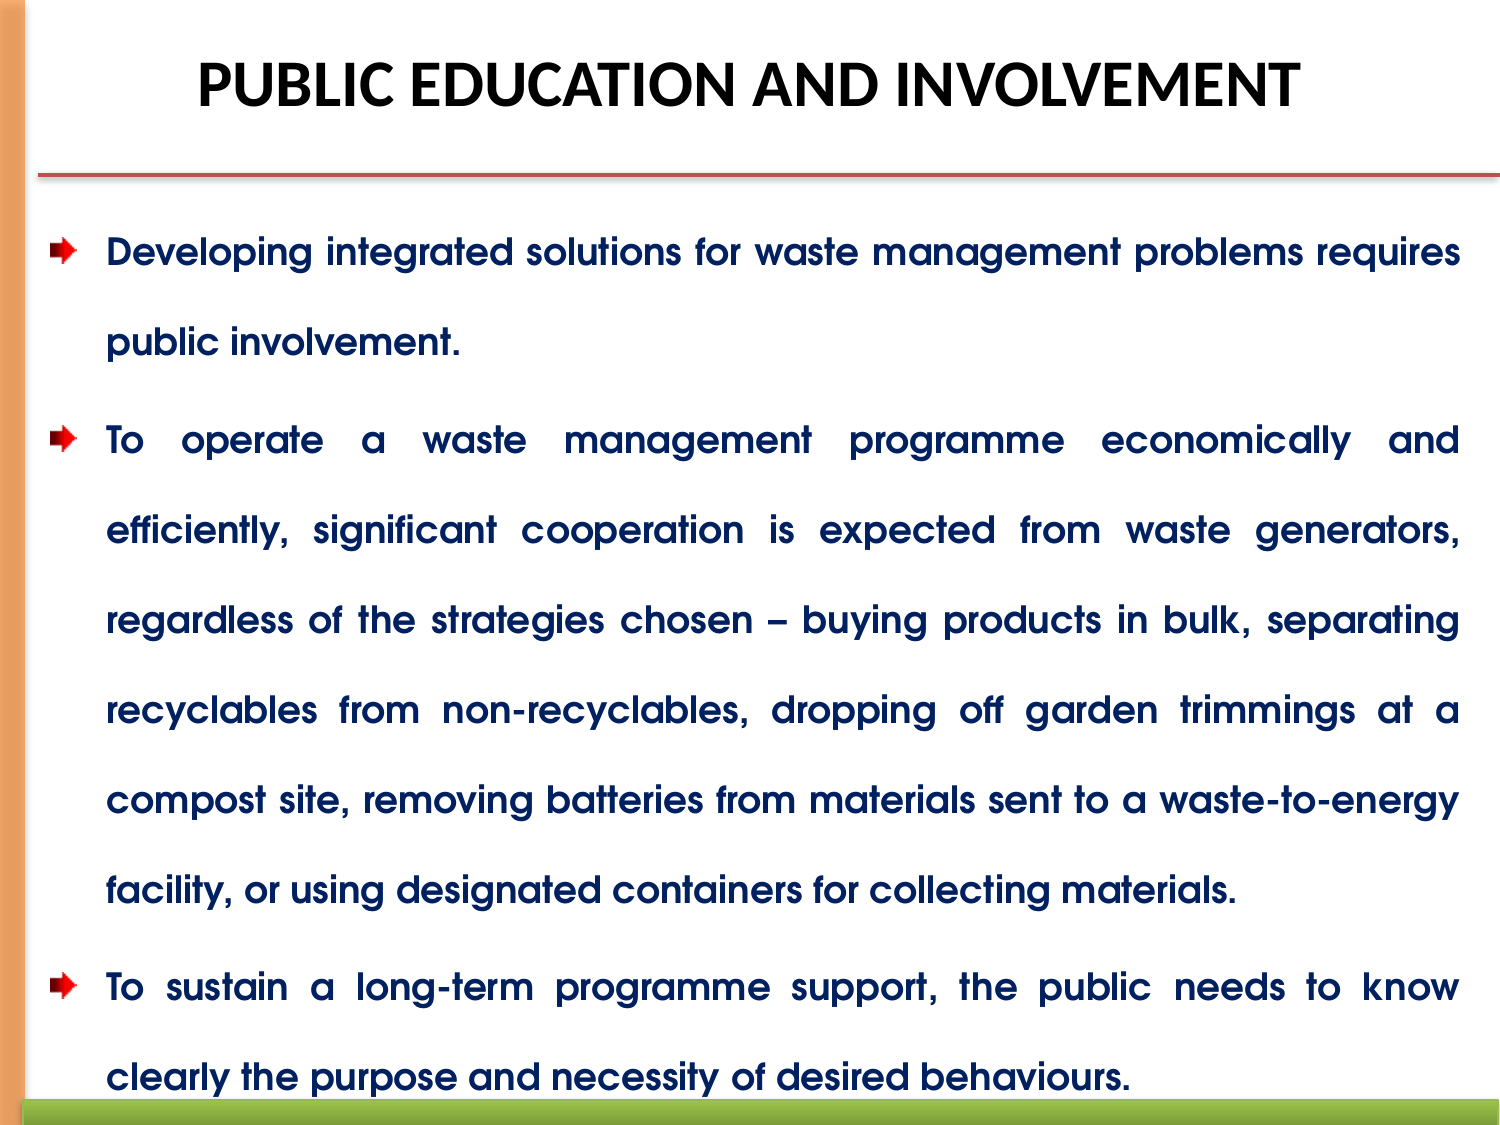

# PUBLIC EDUCATION AND INVOLVEMENT
Developing integrated solutions for waste management problems requires public involvement.
To operate a waste management programme economically and efficiently, significant cooperation is expected from waste generators, regardless of the strategies chosen – buying products in bulk, separating recyclables from non-recyclables, dropping off garden trimmings at a compost site, removing batteries from materials sent to a waste-to-energy facility, or using designated containers for collecting materials.
To sustain a long-term programme support, the public needs to know clearly the purpose and necessity of desired behaviours.